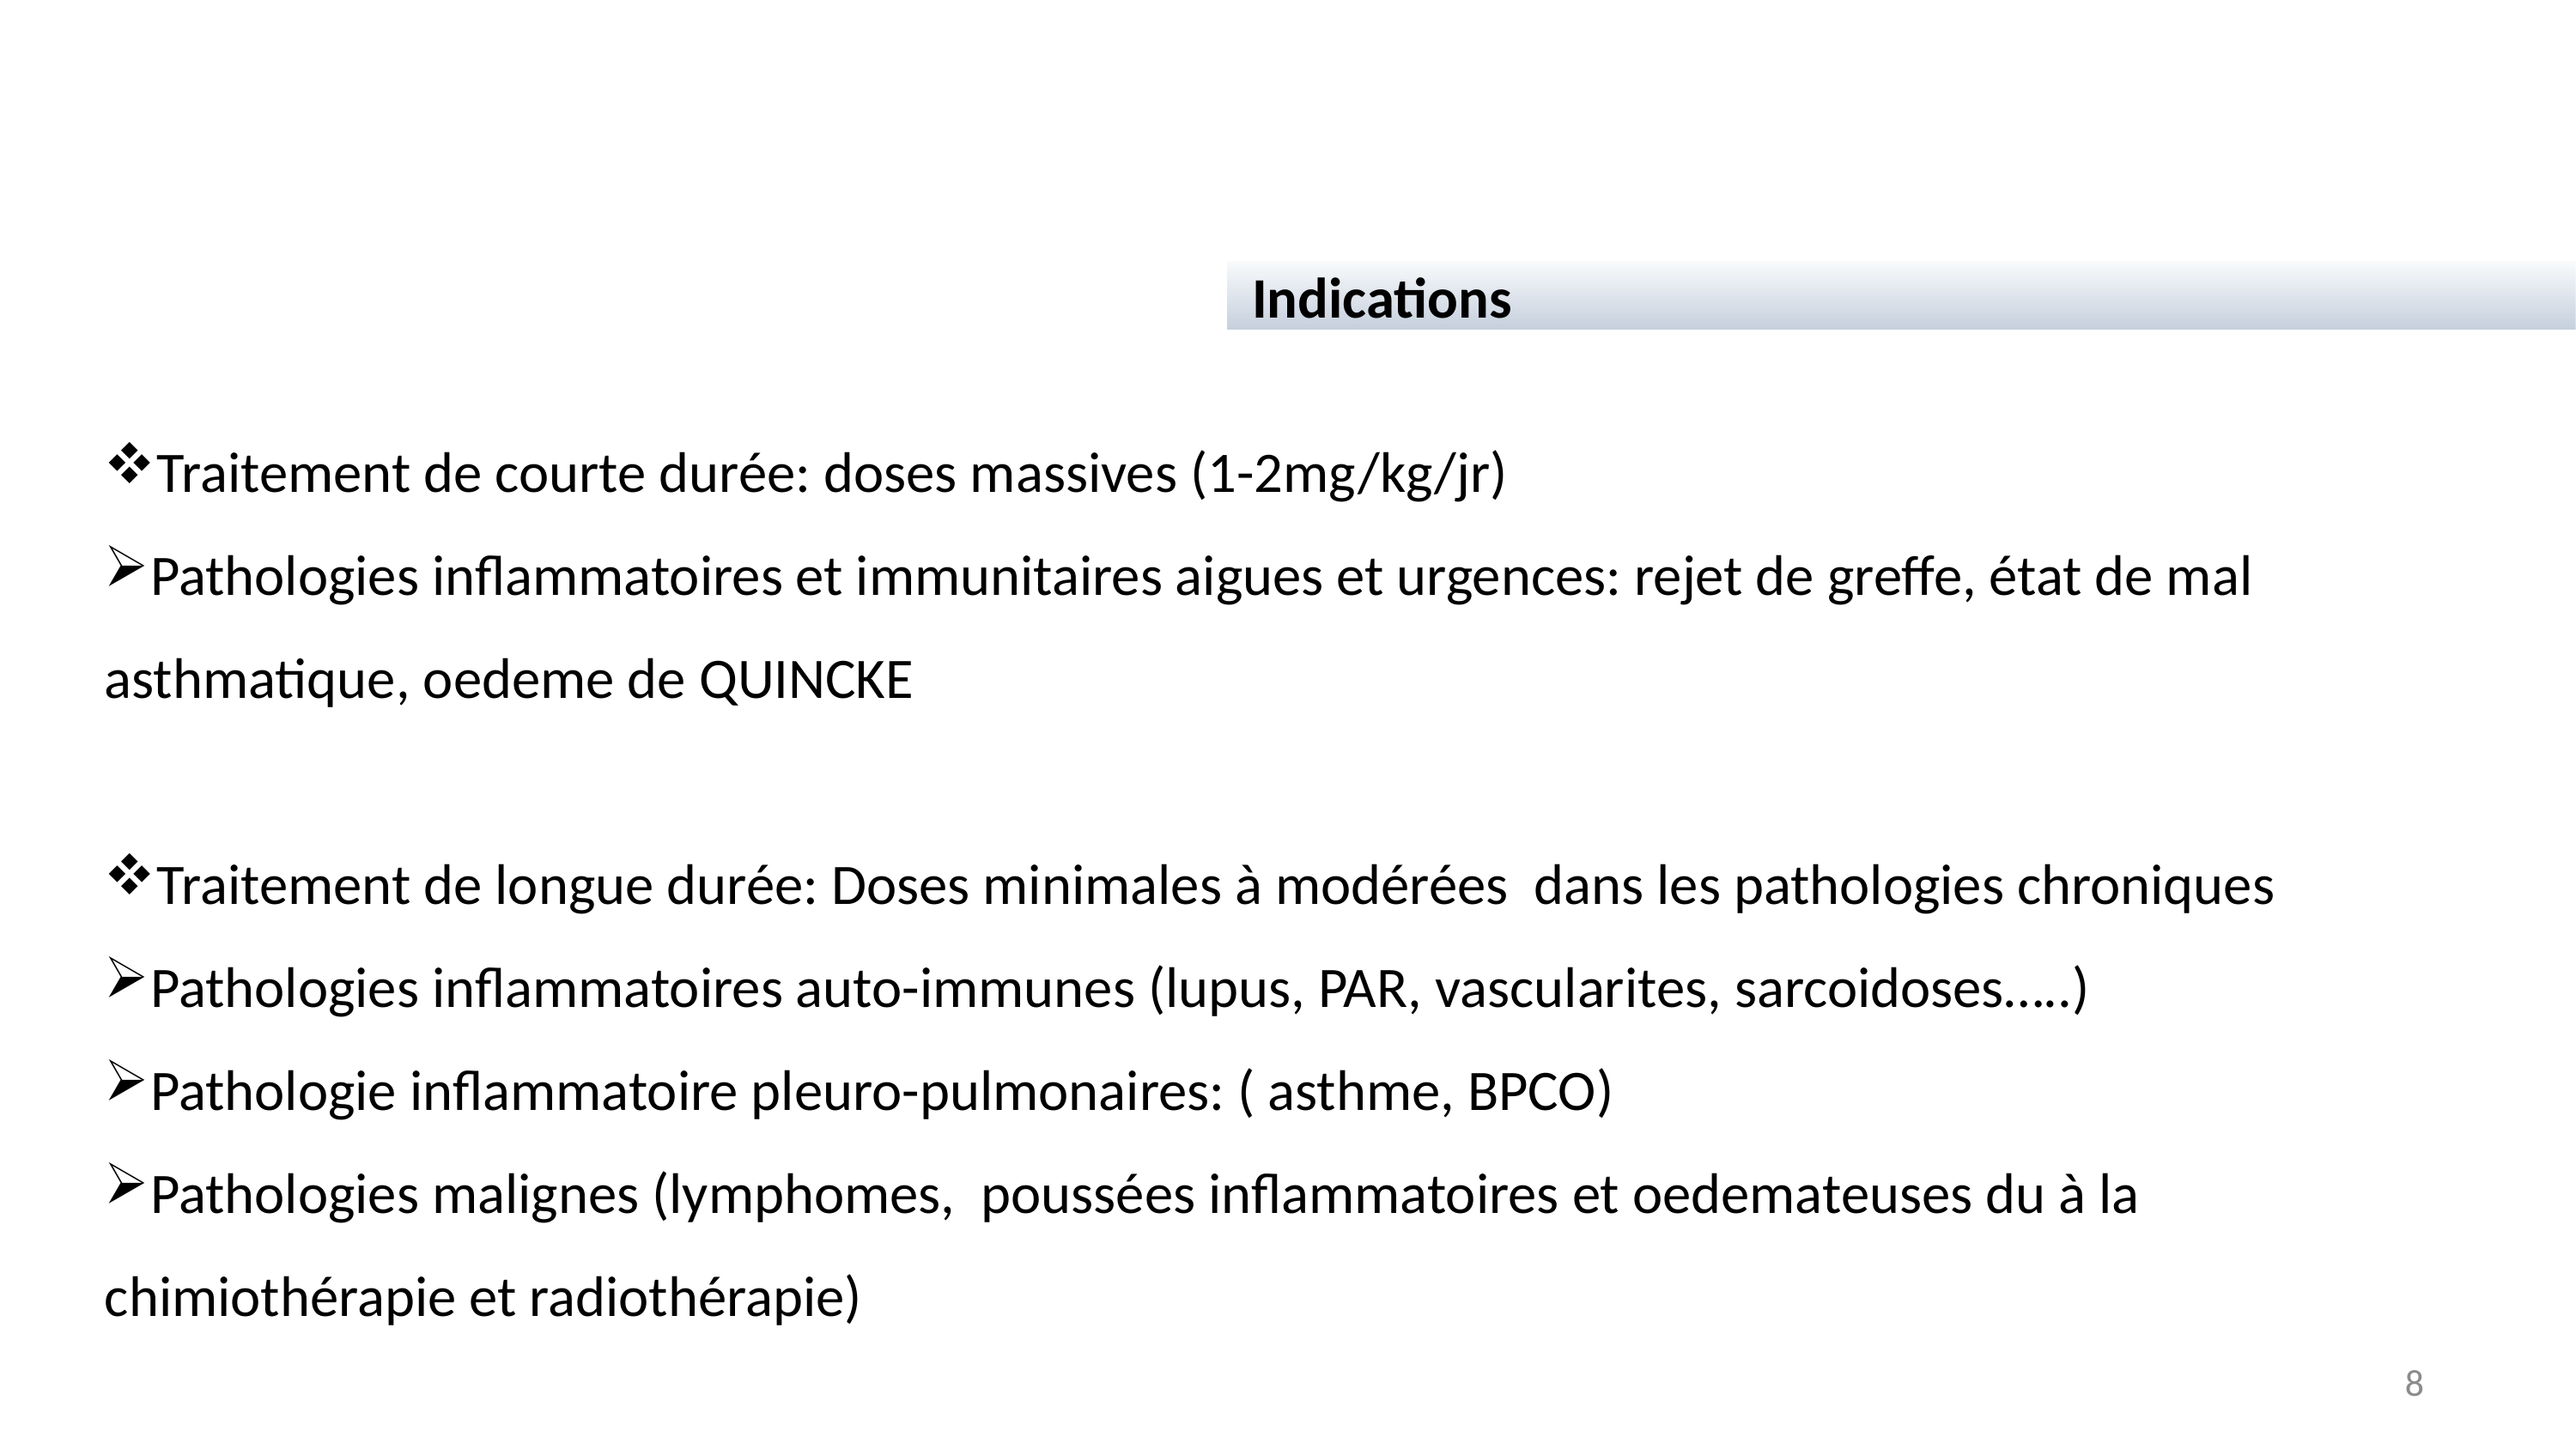

Indications
Traitement de courte durée: doses massives (1-2mg/kg/jr)
Pathologies inflammatoires et immunitaires aigues et urgences: rejet de greffe, état de mal asthmatique, oedeme de QUINCKE

Traitement de longue durée: Doses minimales à modérées  dans les pathologies chroniques
Pathologies inflammatoires auto-immunes (lupus, PAR, vascularites, sarcoidoses…..)
Pathologie inflammatoire pleuro-pulmonaires: ( asthme, BPCO)
Pathologies malignes (lymphomes,  poussées inflammatoires et oedemateuses du à la chimiothérapie et radiothérapie)
8